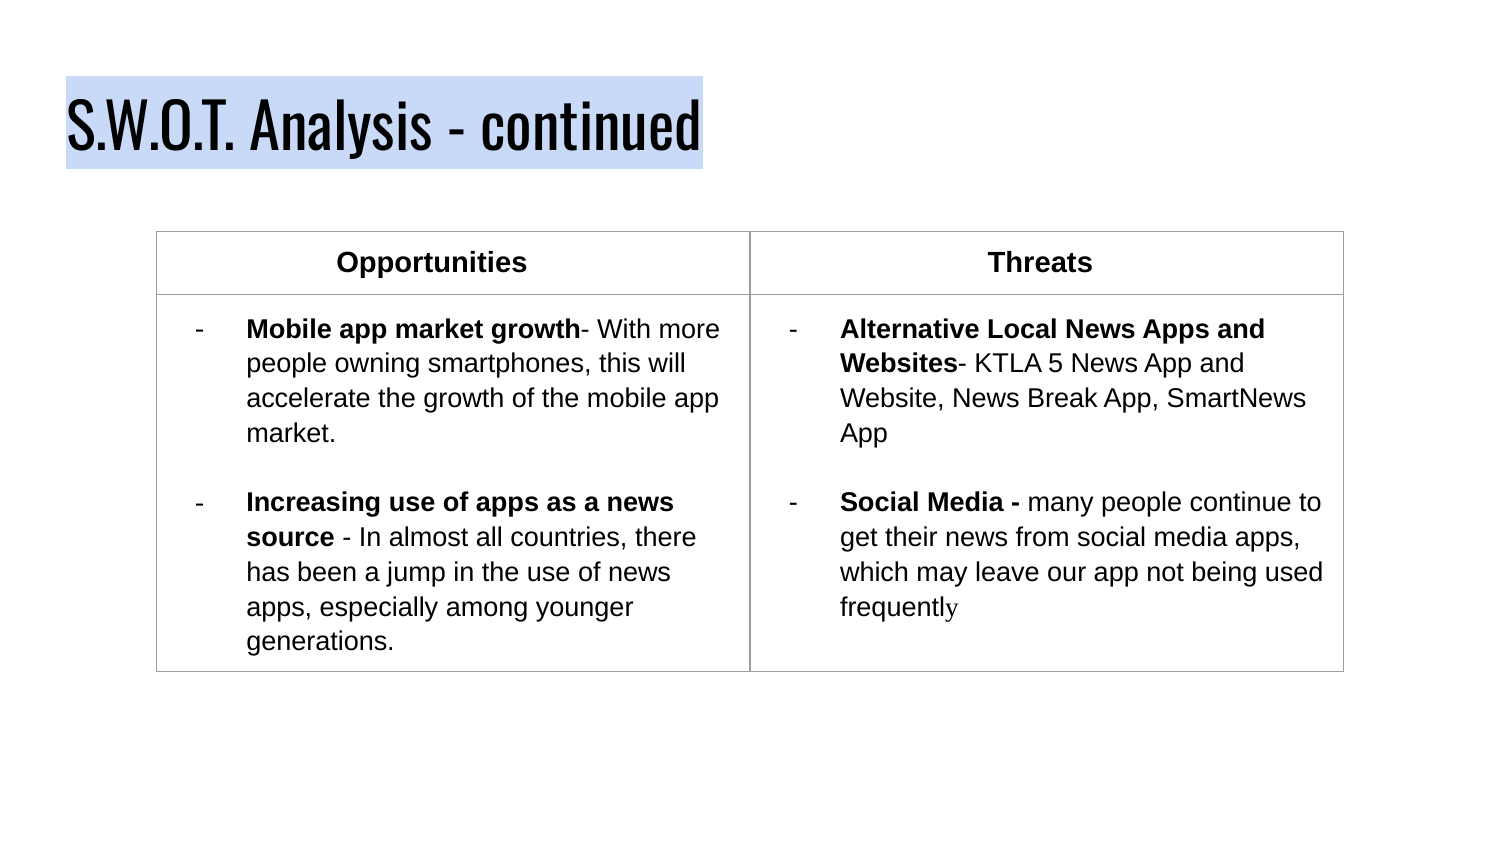

# S.W.O.T. Analysis - continued

| Opportunities | Threats |
| --- | --- |
| Mobile app market growth- With more people owning smartphones, this will accelerate the growth of the mobile app market. Increasing use of apps as a news source - In almost all countries, there has been a jump in the use of news apps, especially among younger generations. | Alternative Local News Apps and Websites- KTLA 5 News App and Website, News Break App, SmartNews App Social Media - many people continue to get their news from social media apps, which may leave our app not being used frequently |